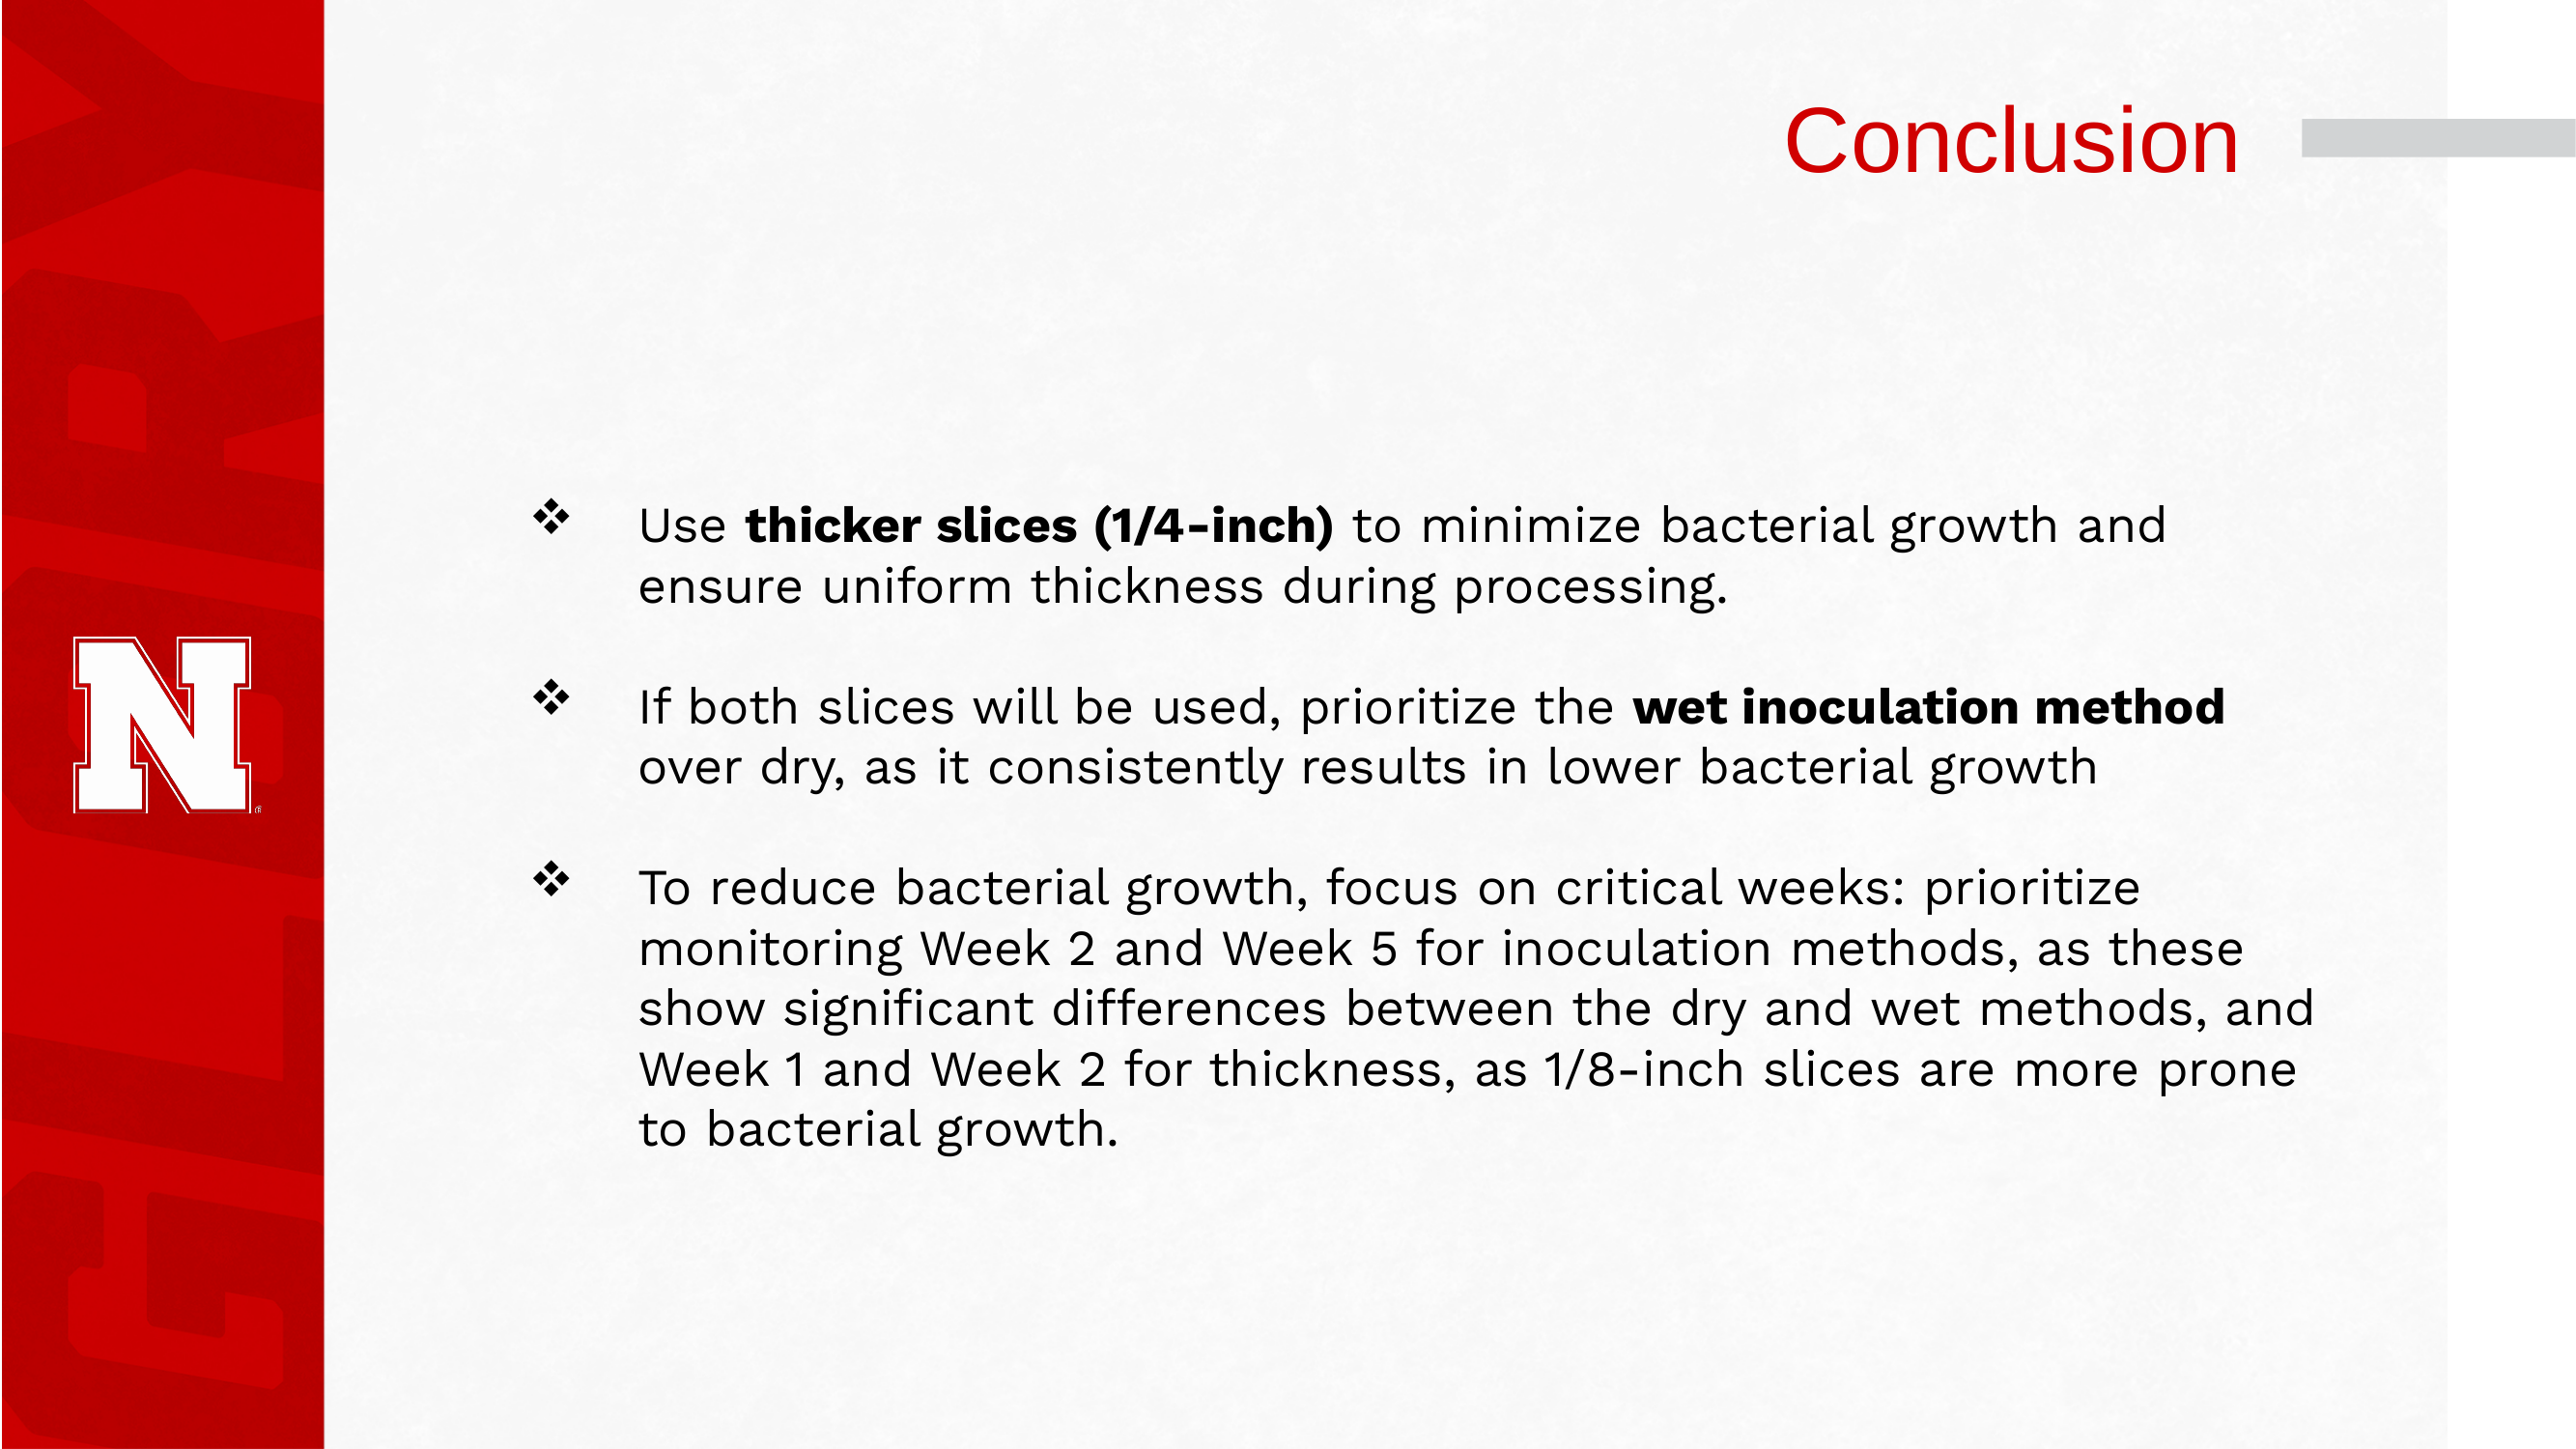

# Conclusion

Use thicker slices (1/4-inch) to minimize bacterial growth and ensure uniform thickness during processing.

If both slices will be used, prioritize the wet inoculation method over dry, as it consistently results in lower bacterial growth

To reduce bacterial growth, focus on critical weeks: prioritize monitoring Week 2 and Week 5 for inoculation methods, as these show significant differences between the dry and wet methods, and Week 1 and Week 2 for thickness, as 1/8-inch slices are more prone to bacterial growth.